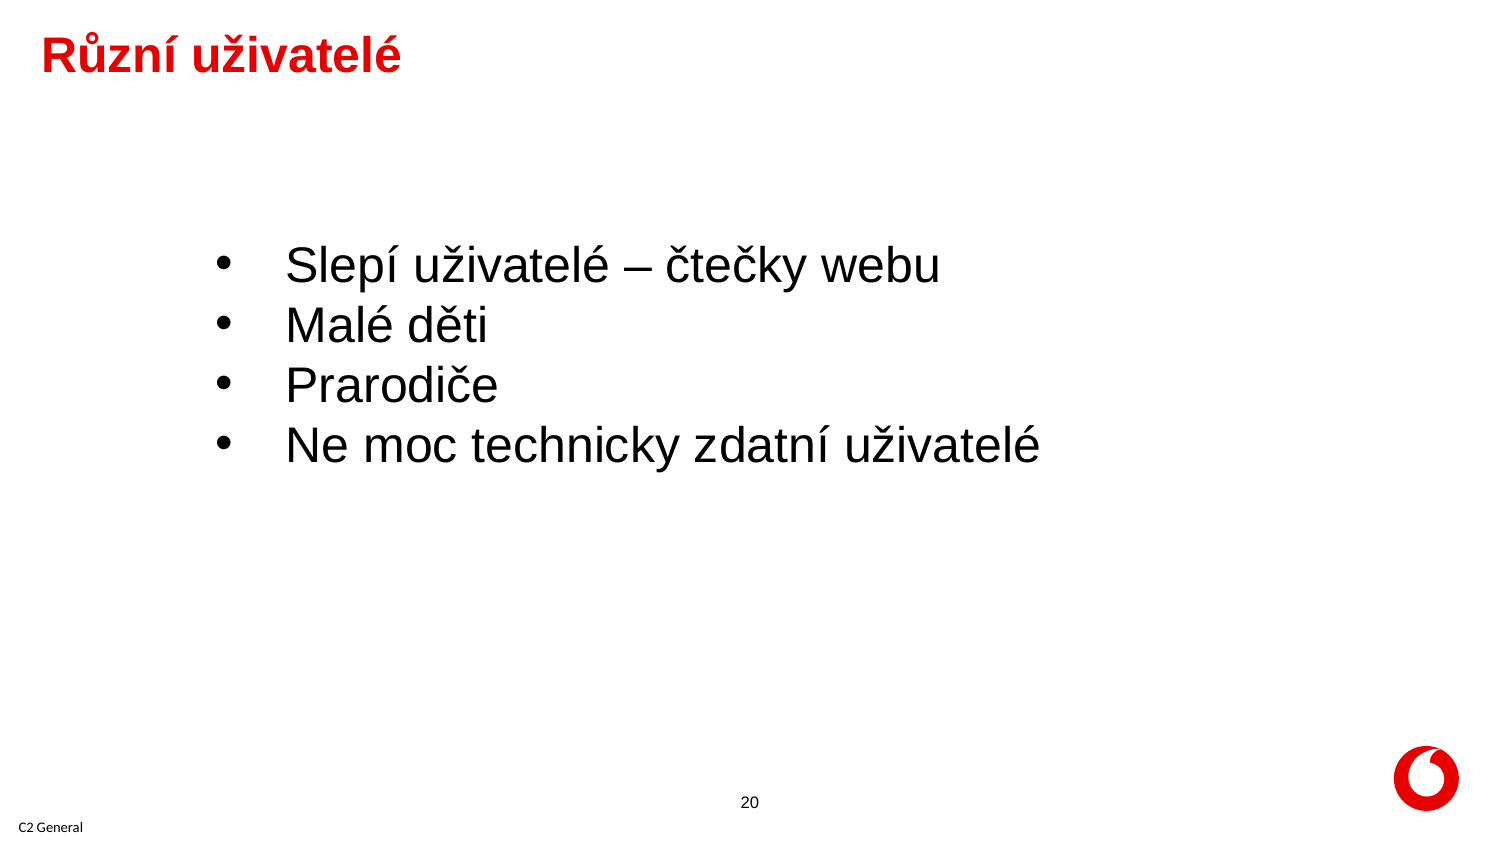

# Různí uživatelé
Slepí uživatelé – čtečky webu
Malé děti
Prarodiče
Ne moc technicky zdatní uživatelé

20